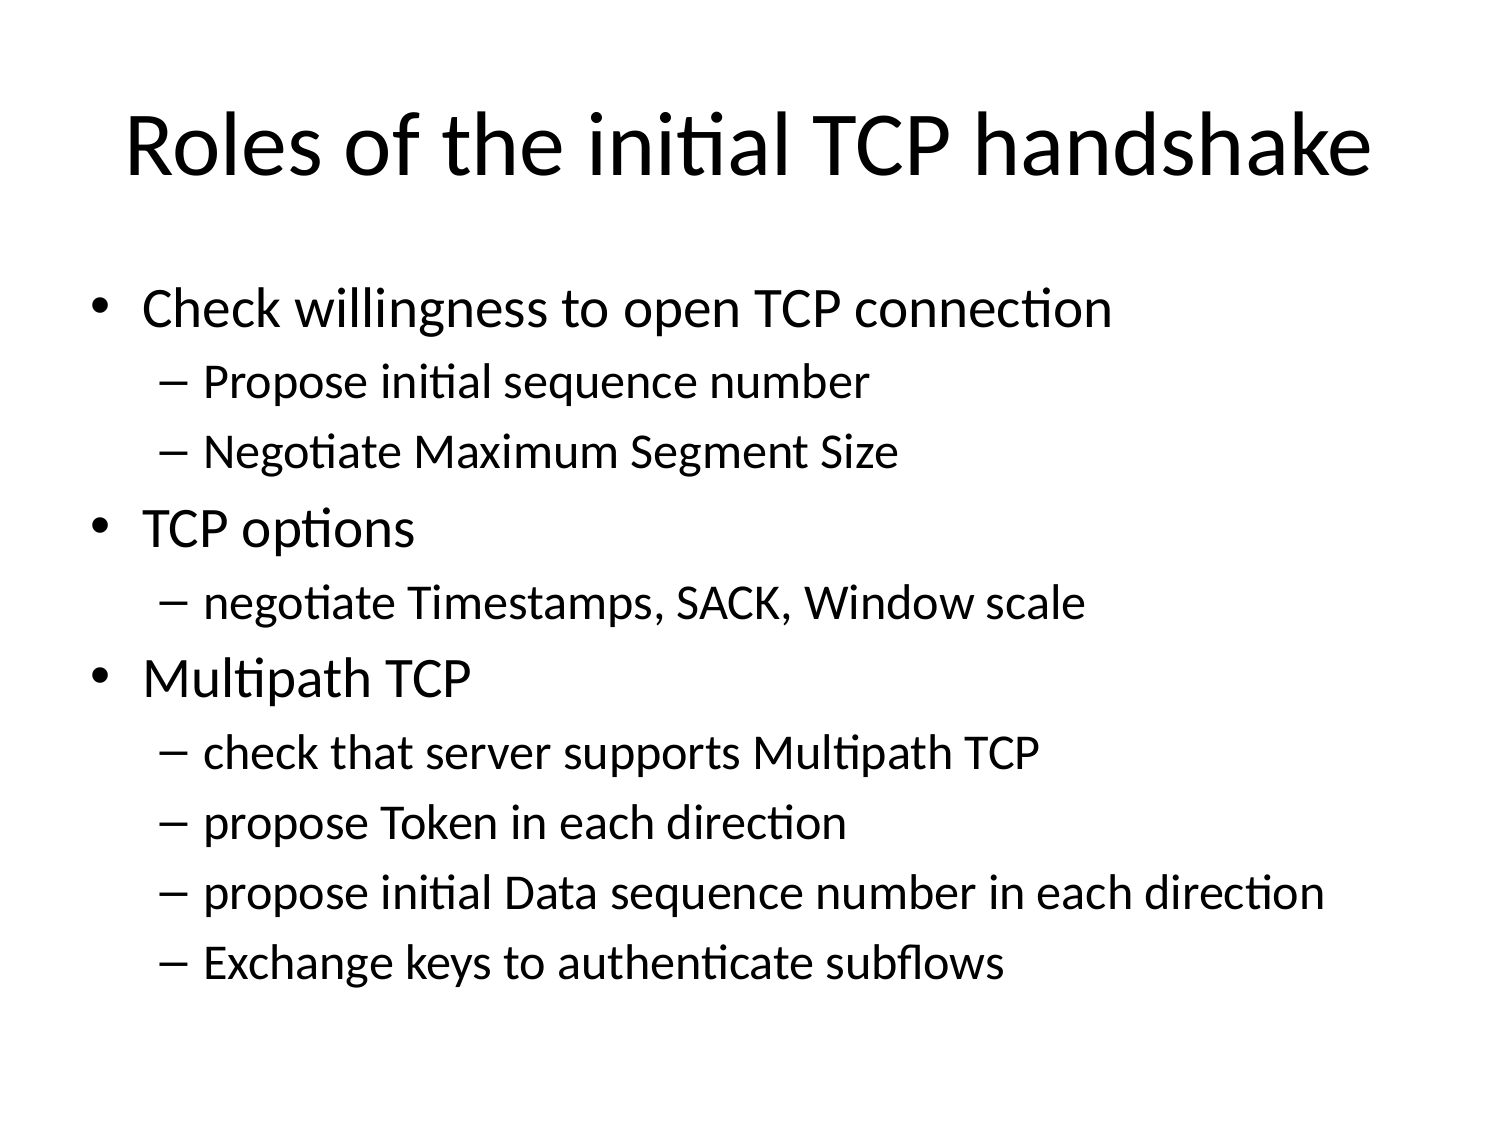

# Roles of the initial TCP handshake
Check willingness to open TCP connection
Propose initial sequence number
Negotiate Maximum Segment Size
TCP options
negotiate Timestamps, SACK, Window scale
Multipath TCP
check that server supports Multipath TCP
propose Token in each direction
propose initial Data sequence number in each direction
Exchange keys to authenticate subflows